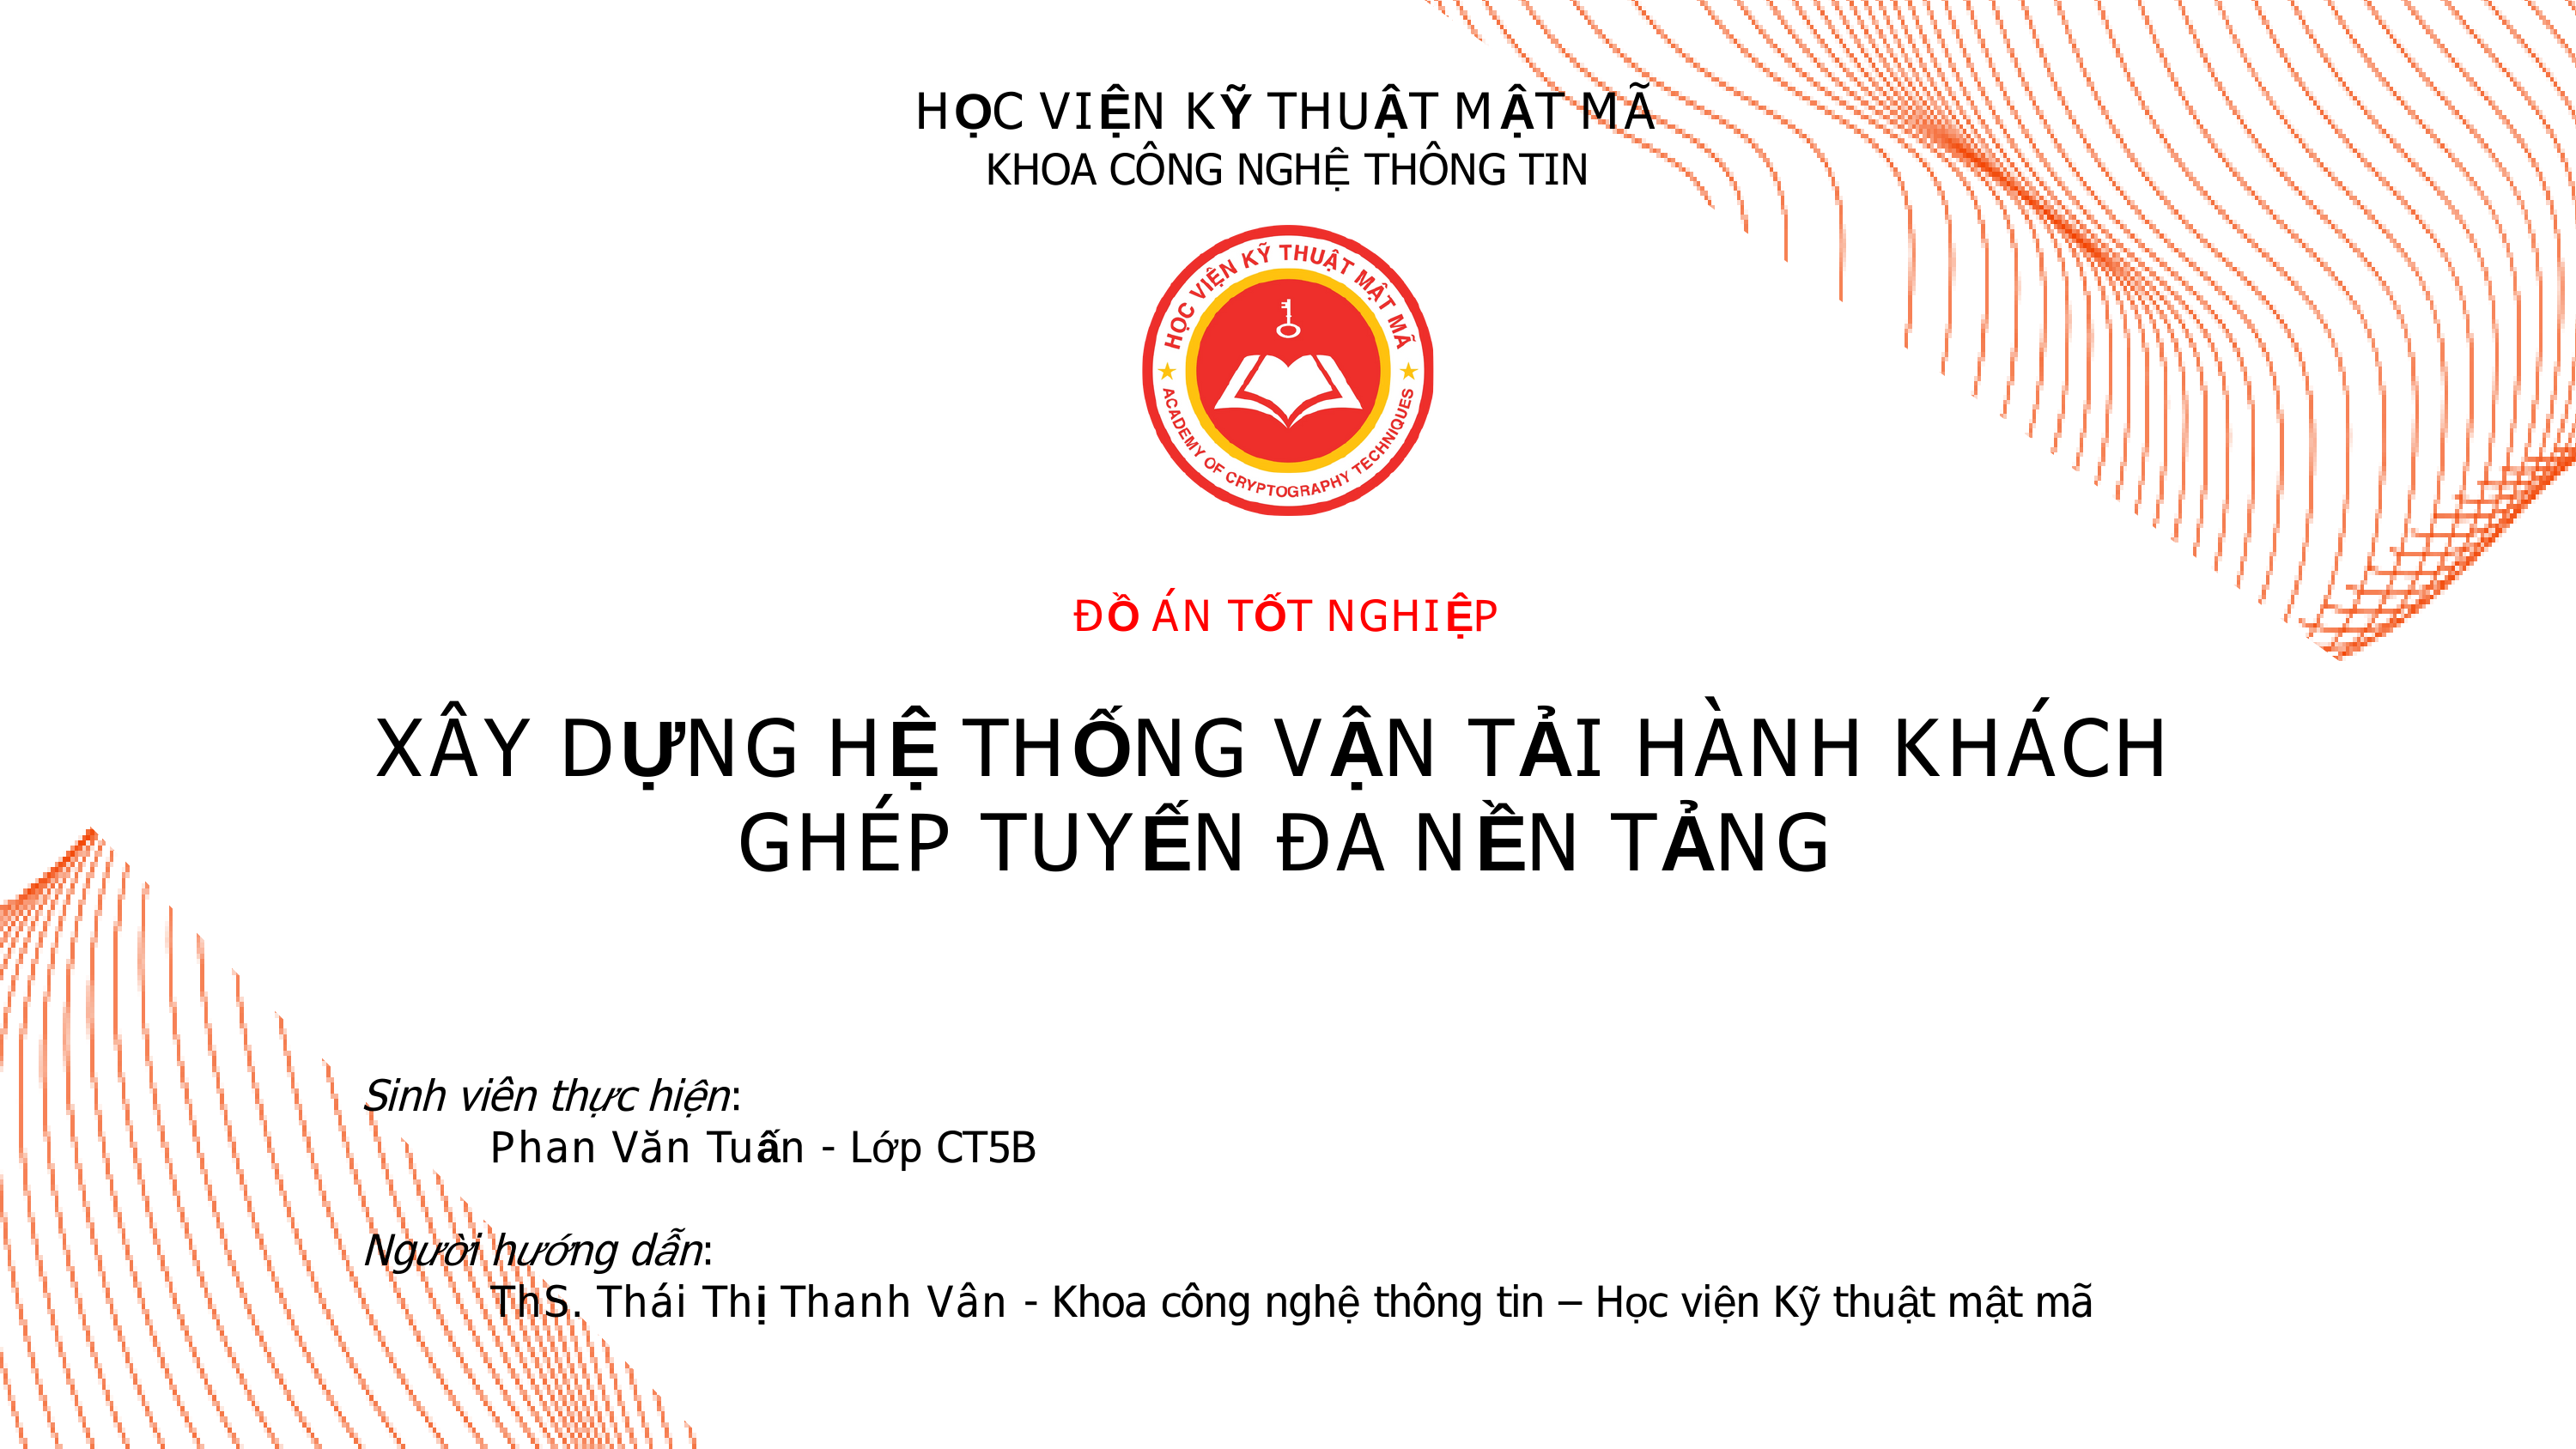

HỌC VIỆN KỸ THUẬT MẬT MÃ
KHOA CÔNG NGHỆ THÔNG TIN

ĐỒ ÁN TỐT NGHIỆP
Xây DỰNG hệ thống vận tải hành khách
ghép tuyến Đa Nền Tảng

Sinh viên thực hiện:
	Phan Văn Tuấn - Lớp CT5B

Người hướng dẫn:
	ThS. Thái Thị Thanh Vân - Khoa công nghệ thông tin – Học viện Kỹ thuật mật mã